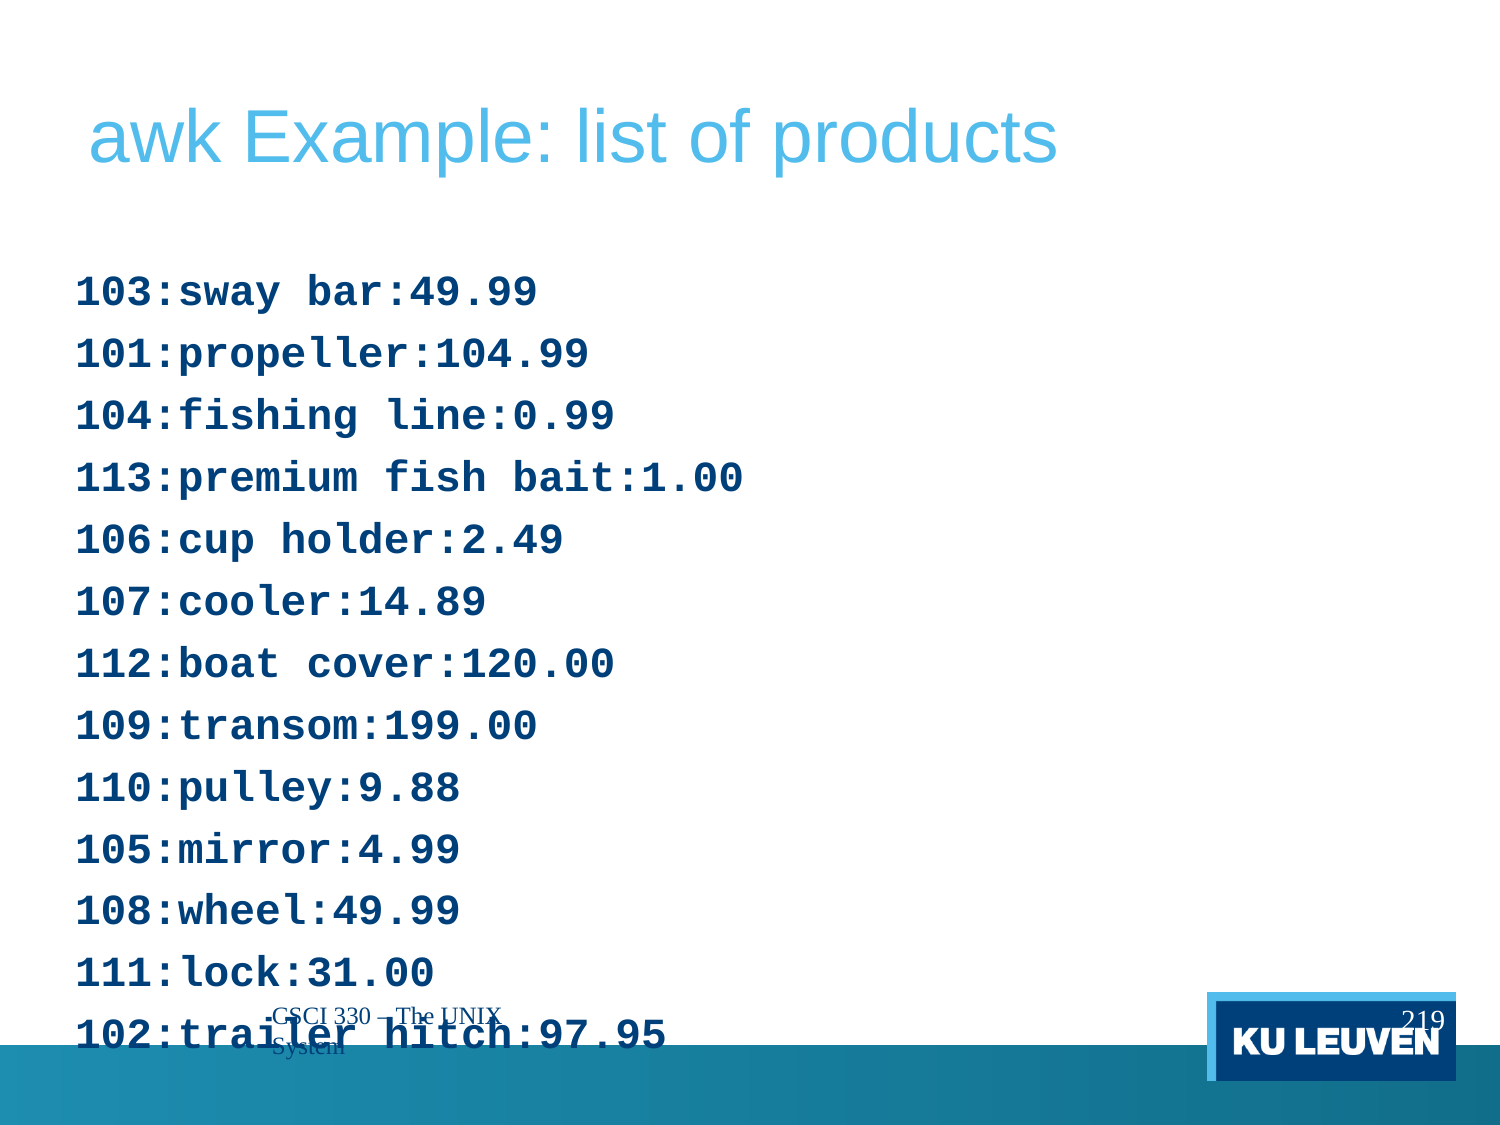

# awk Example: list of products
103:sway bar:49.99
101:propeller:104.99
104:fishing line:0.99
113:premium fish bait:1.00
106:cup holder:2.49
107:cooler:14.89
112:boat cover:120.00
109:transom:199.00
110:pulley:9.88
105:mirror:4.99
108:wheel:49.99
111:lock:31.00
102:trailer hitch:97.95
219
CSCI 330 – The UNIX System